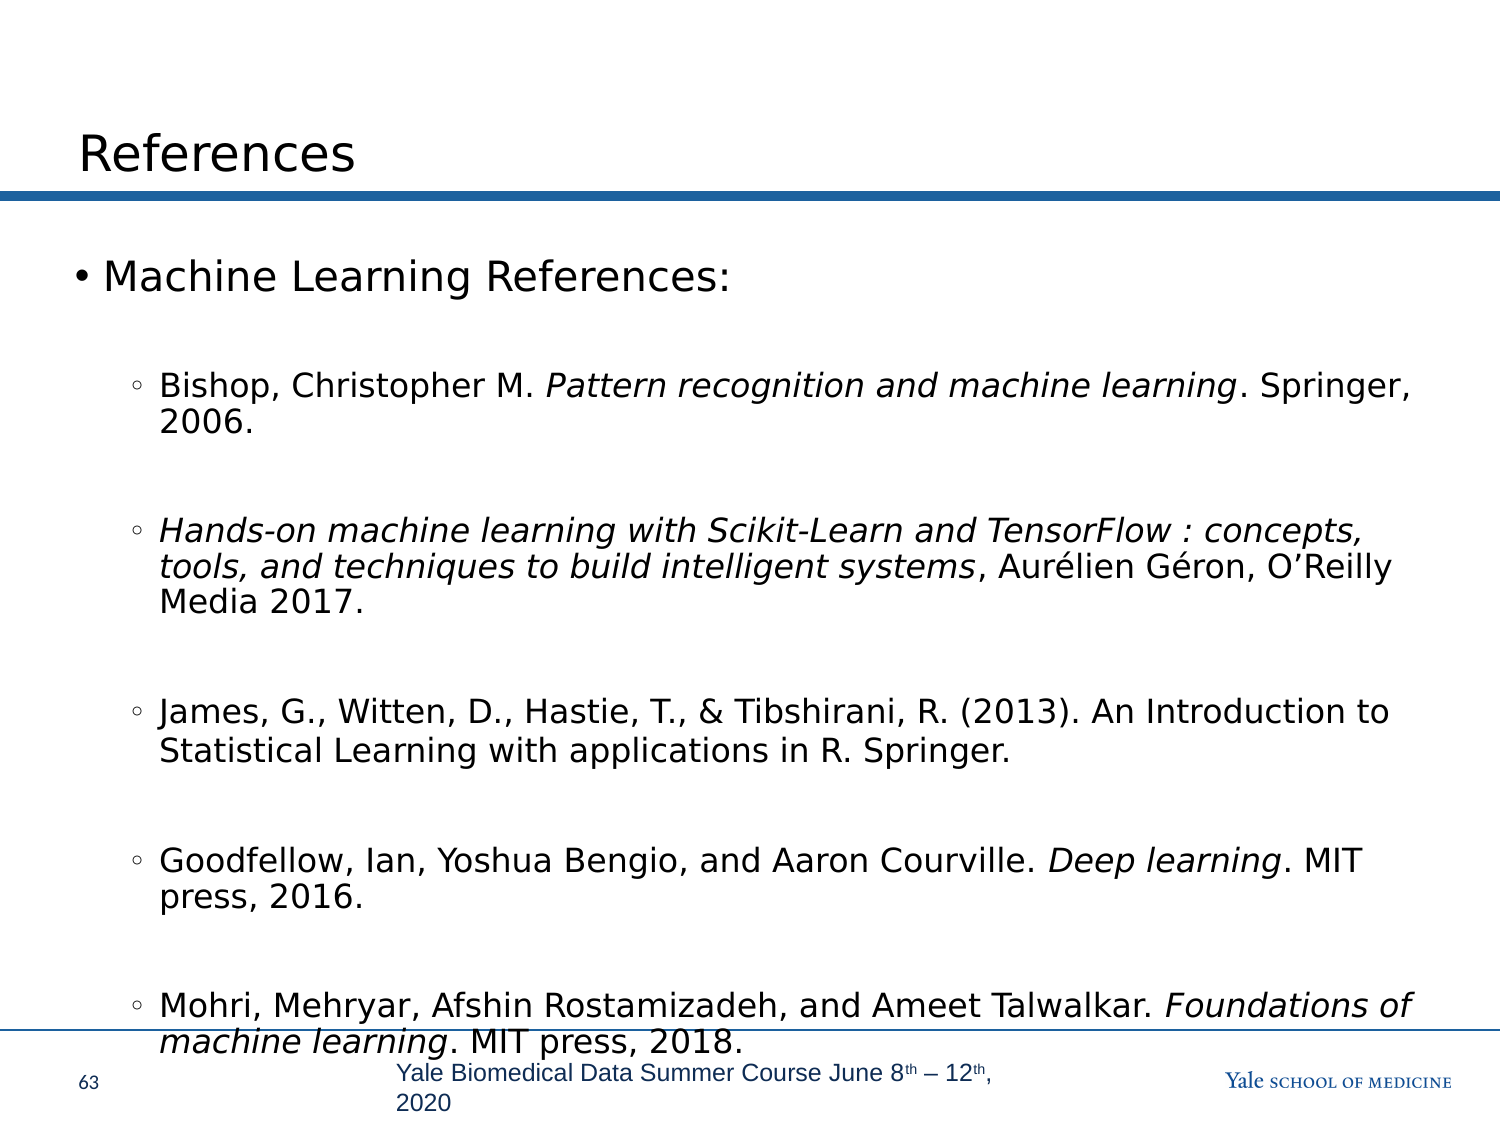

# References
Machine Learning References:

Bishop, Christopher M. Pattern recognition and machine learning. Springer, 2006.

Hands-on machine learning with Scikit-Learn and TensorFlow : concepts, tools, and techniques to build intelligent systems, Aurélien Géron, O’Reilly Media 2017.

James, G., Witten, D., Hastie, T., & Tibshirani, R. (2013). An Introduction to Statistical Learning with applications in R. Springer.

Goodfellow, Ian, Yoshua Bengio, and Aaron Courville. Deep learning. MIT press, 2016.

Mohri, Mehryar, Afshin Rostamizadeh, and Ameet Talwalkar. Foundations of machine learning. MIT press, 2018.

Yale Biomedical Data Summer Course June 8th – 12th, 2020
63